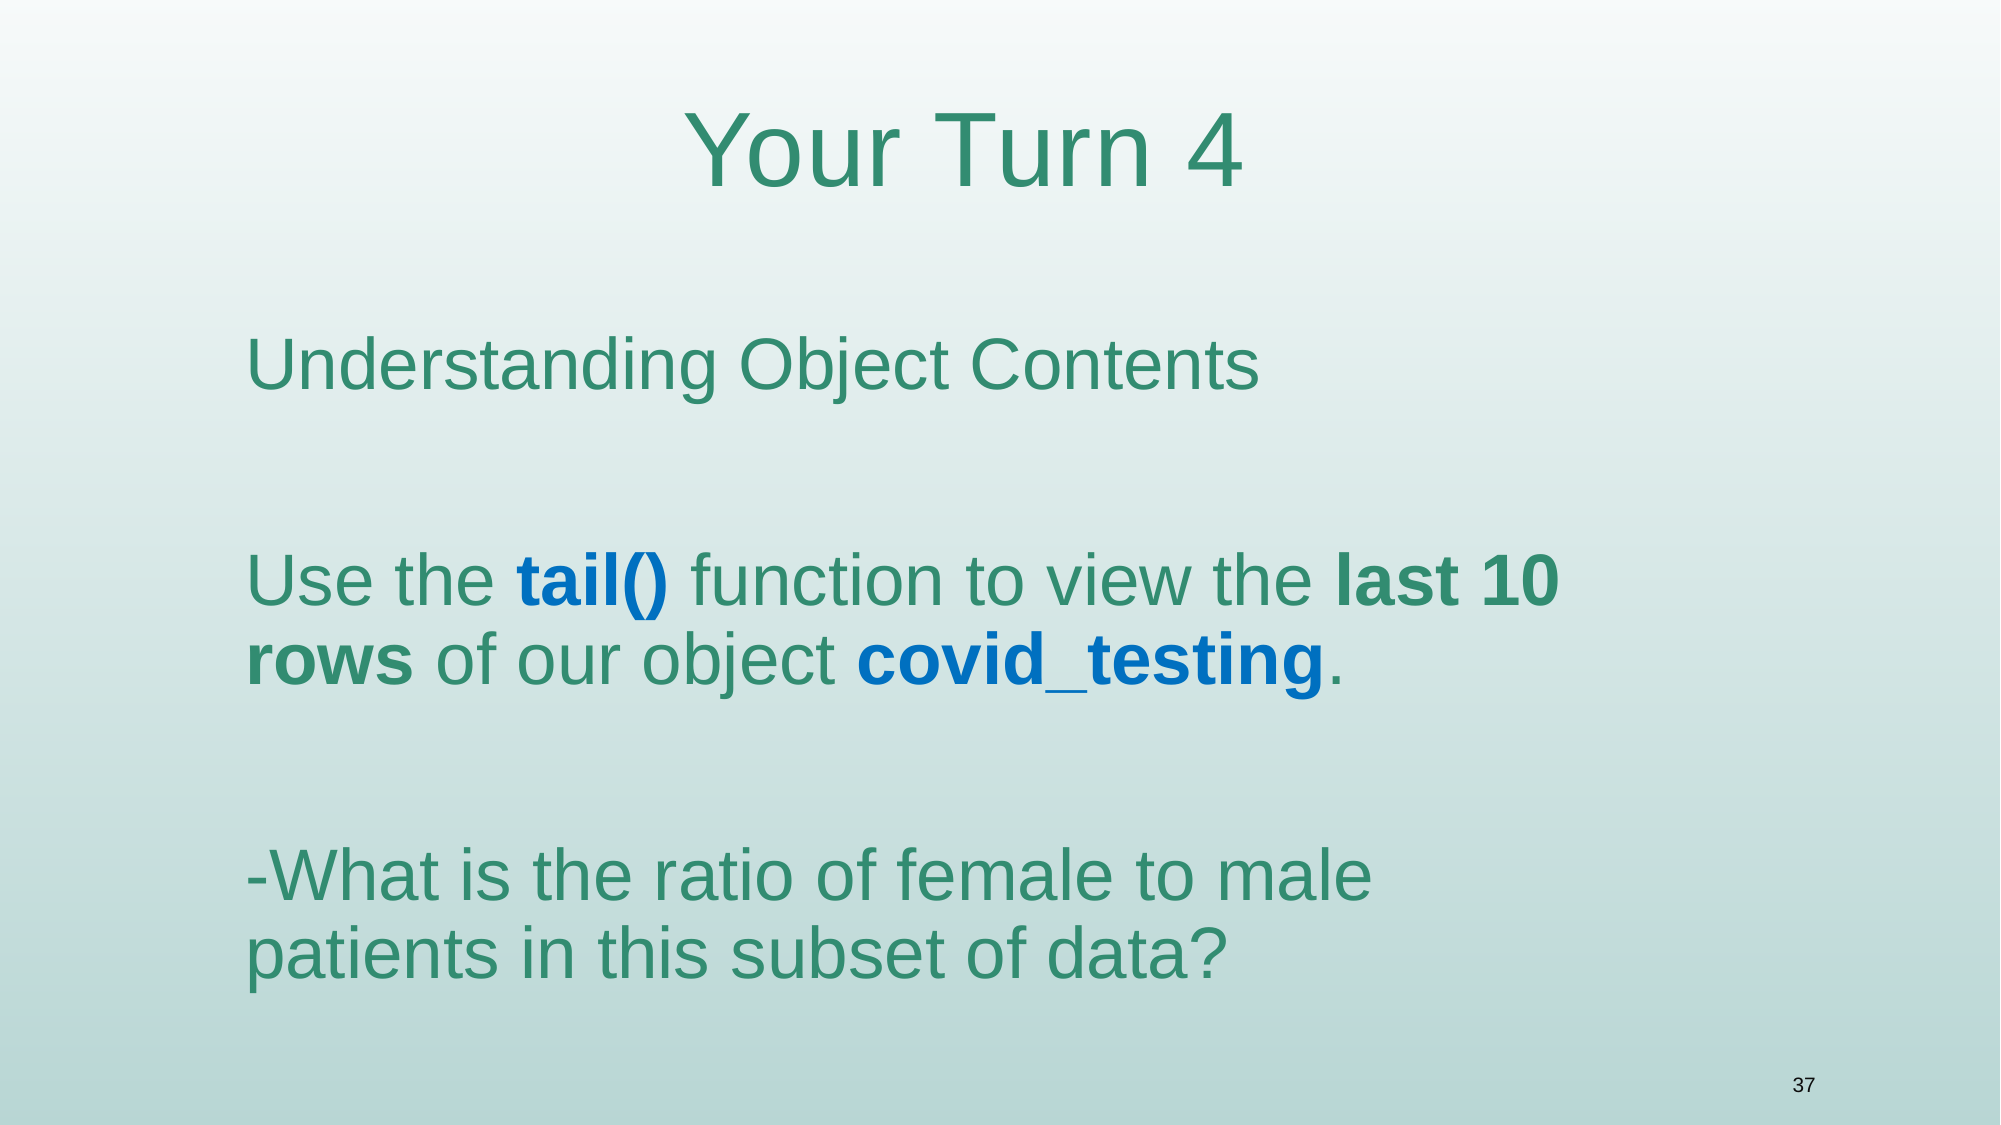

# Your Turn 4
Understanding Object Contents

Use the tail() function to view the last 10 rows of our object covid_testing.

-What is the ratio of female to male patients in this subset of data?

37